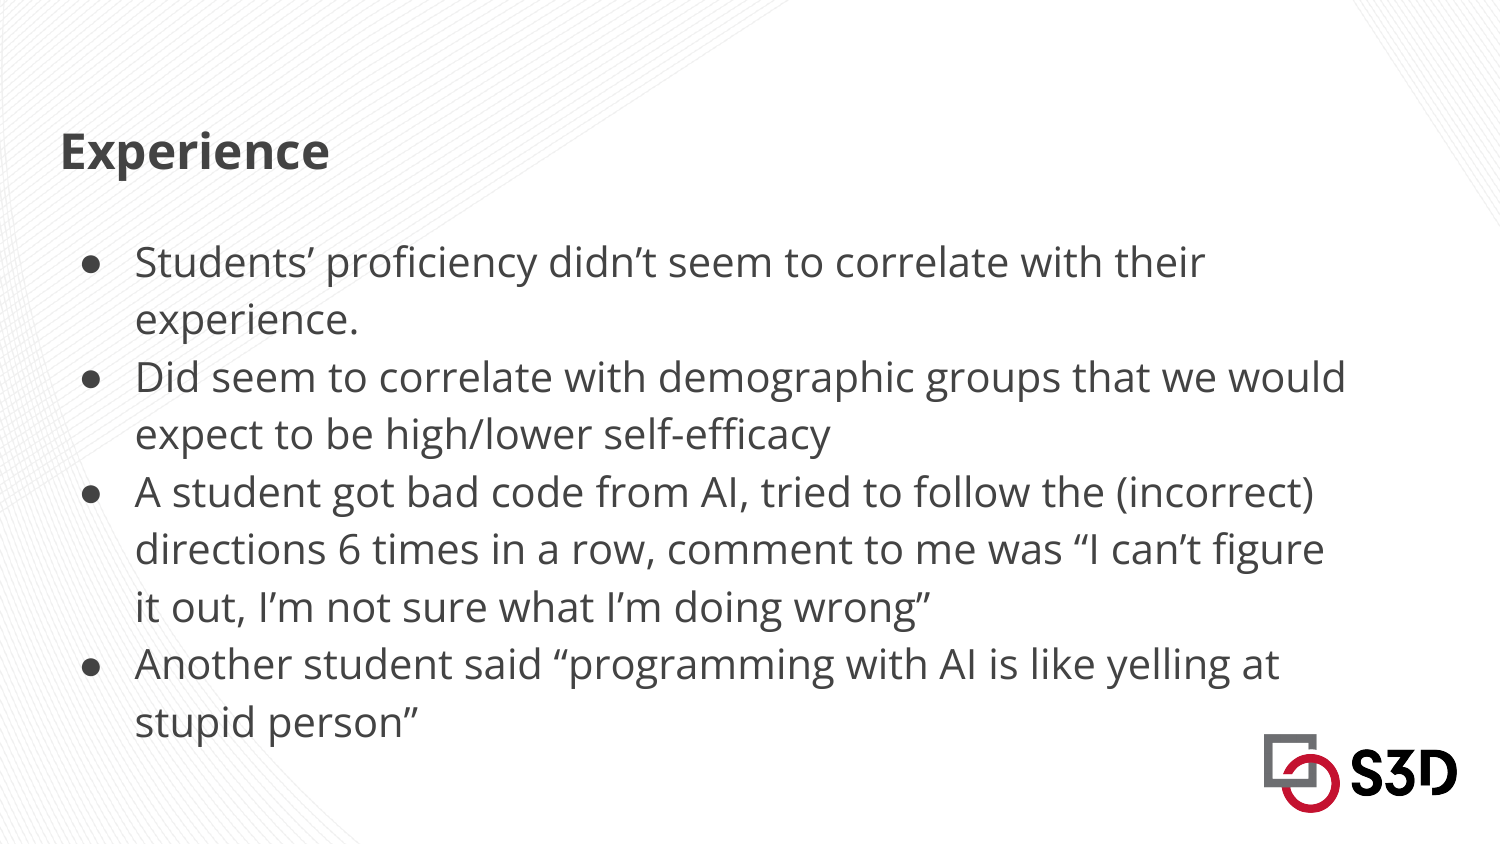

# Experience
Students’ proficiency didn’t seem to correlate with their experience.
Did seem to correlate with demographic groups that we would expect to be high/lower self-efficacy
A student got bad code from AI, tried to follow the (incorrect) directions 6 times in a row, comment to me was “I can’t figure it out, I’m not sure what I’m doing wrong”
Another student said “programming with AI is like yelling at stupid person”